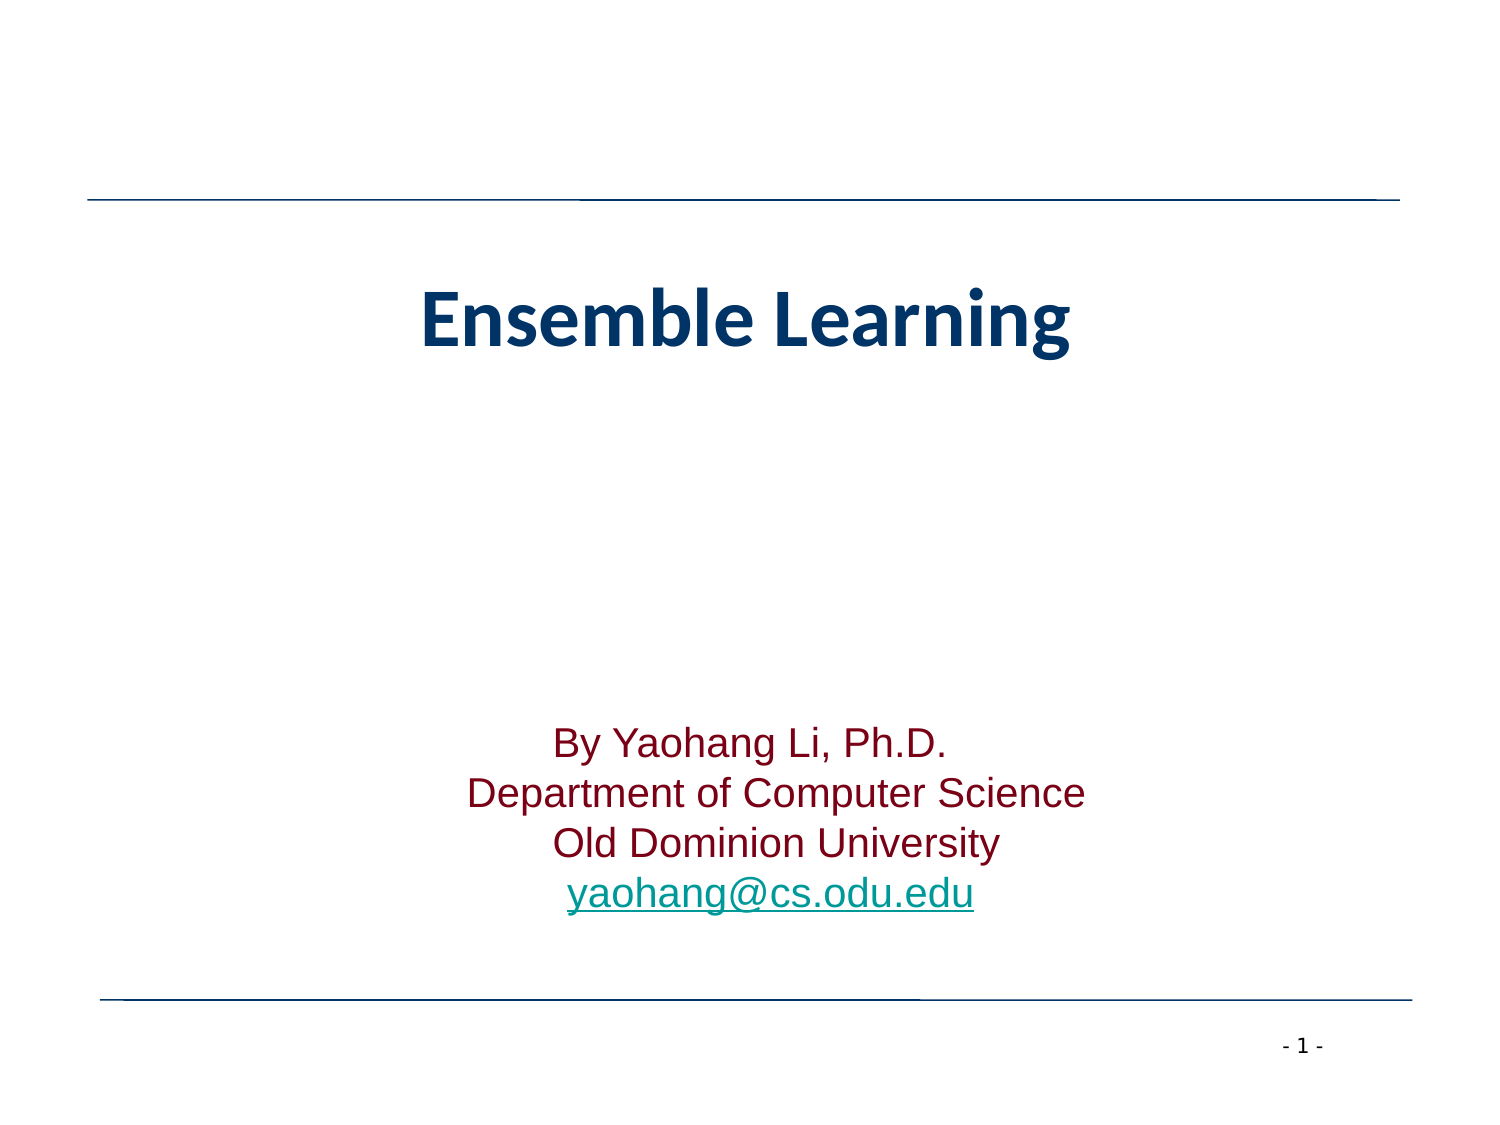

Ensemble Learning

By Yaohang Li, Ph.D.
Department of Computer Science
Old Dominion University
yaohang@cs.odu.edu